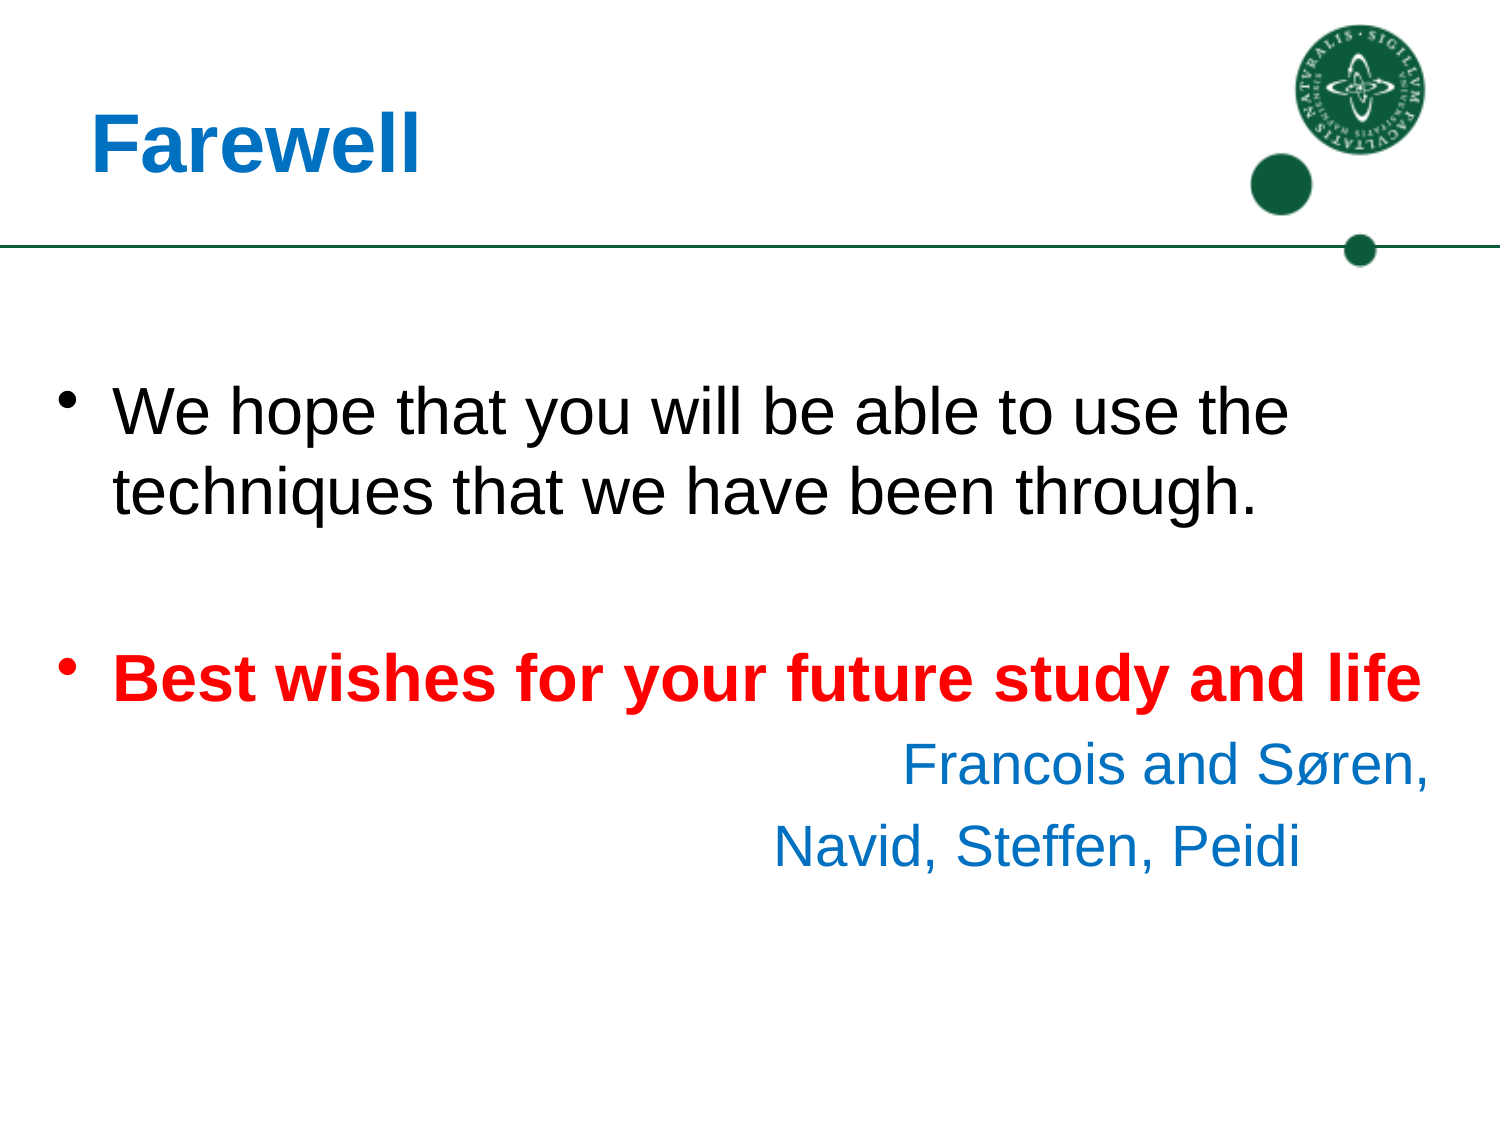

# Farewell

We hope that you will be able to use the techniques that we have been through.

Best wishes for your future study and life
Francois and Søren,
Navid, Steffen, Peidi